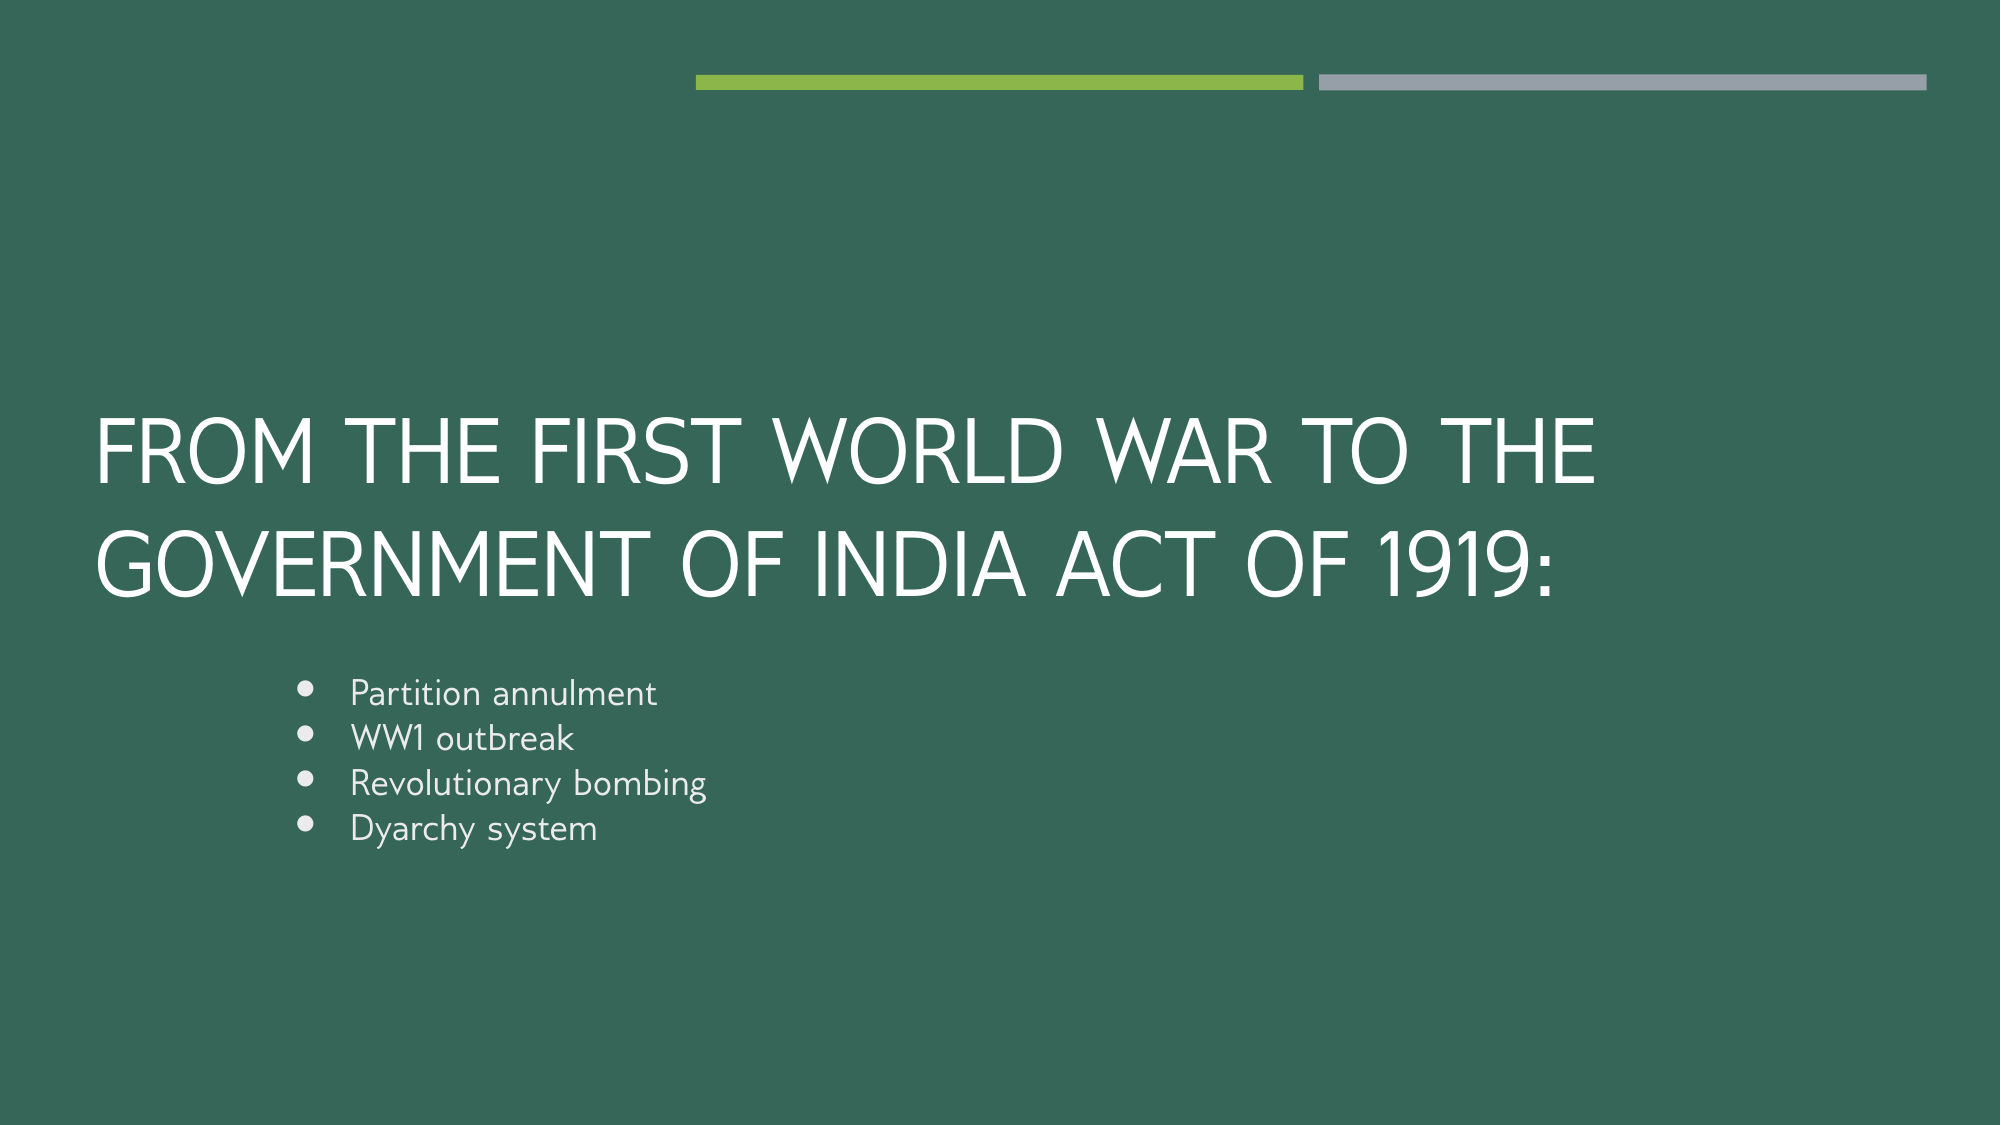

FROM THE FIRST WORLD WAR TO THE GOVERNMENT OF INDIA ACT OF 1919:
Partition annulment
WW1 outbreak
Revolutionary bombing
Dyarchy system